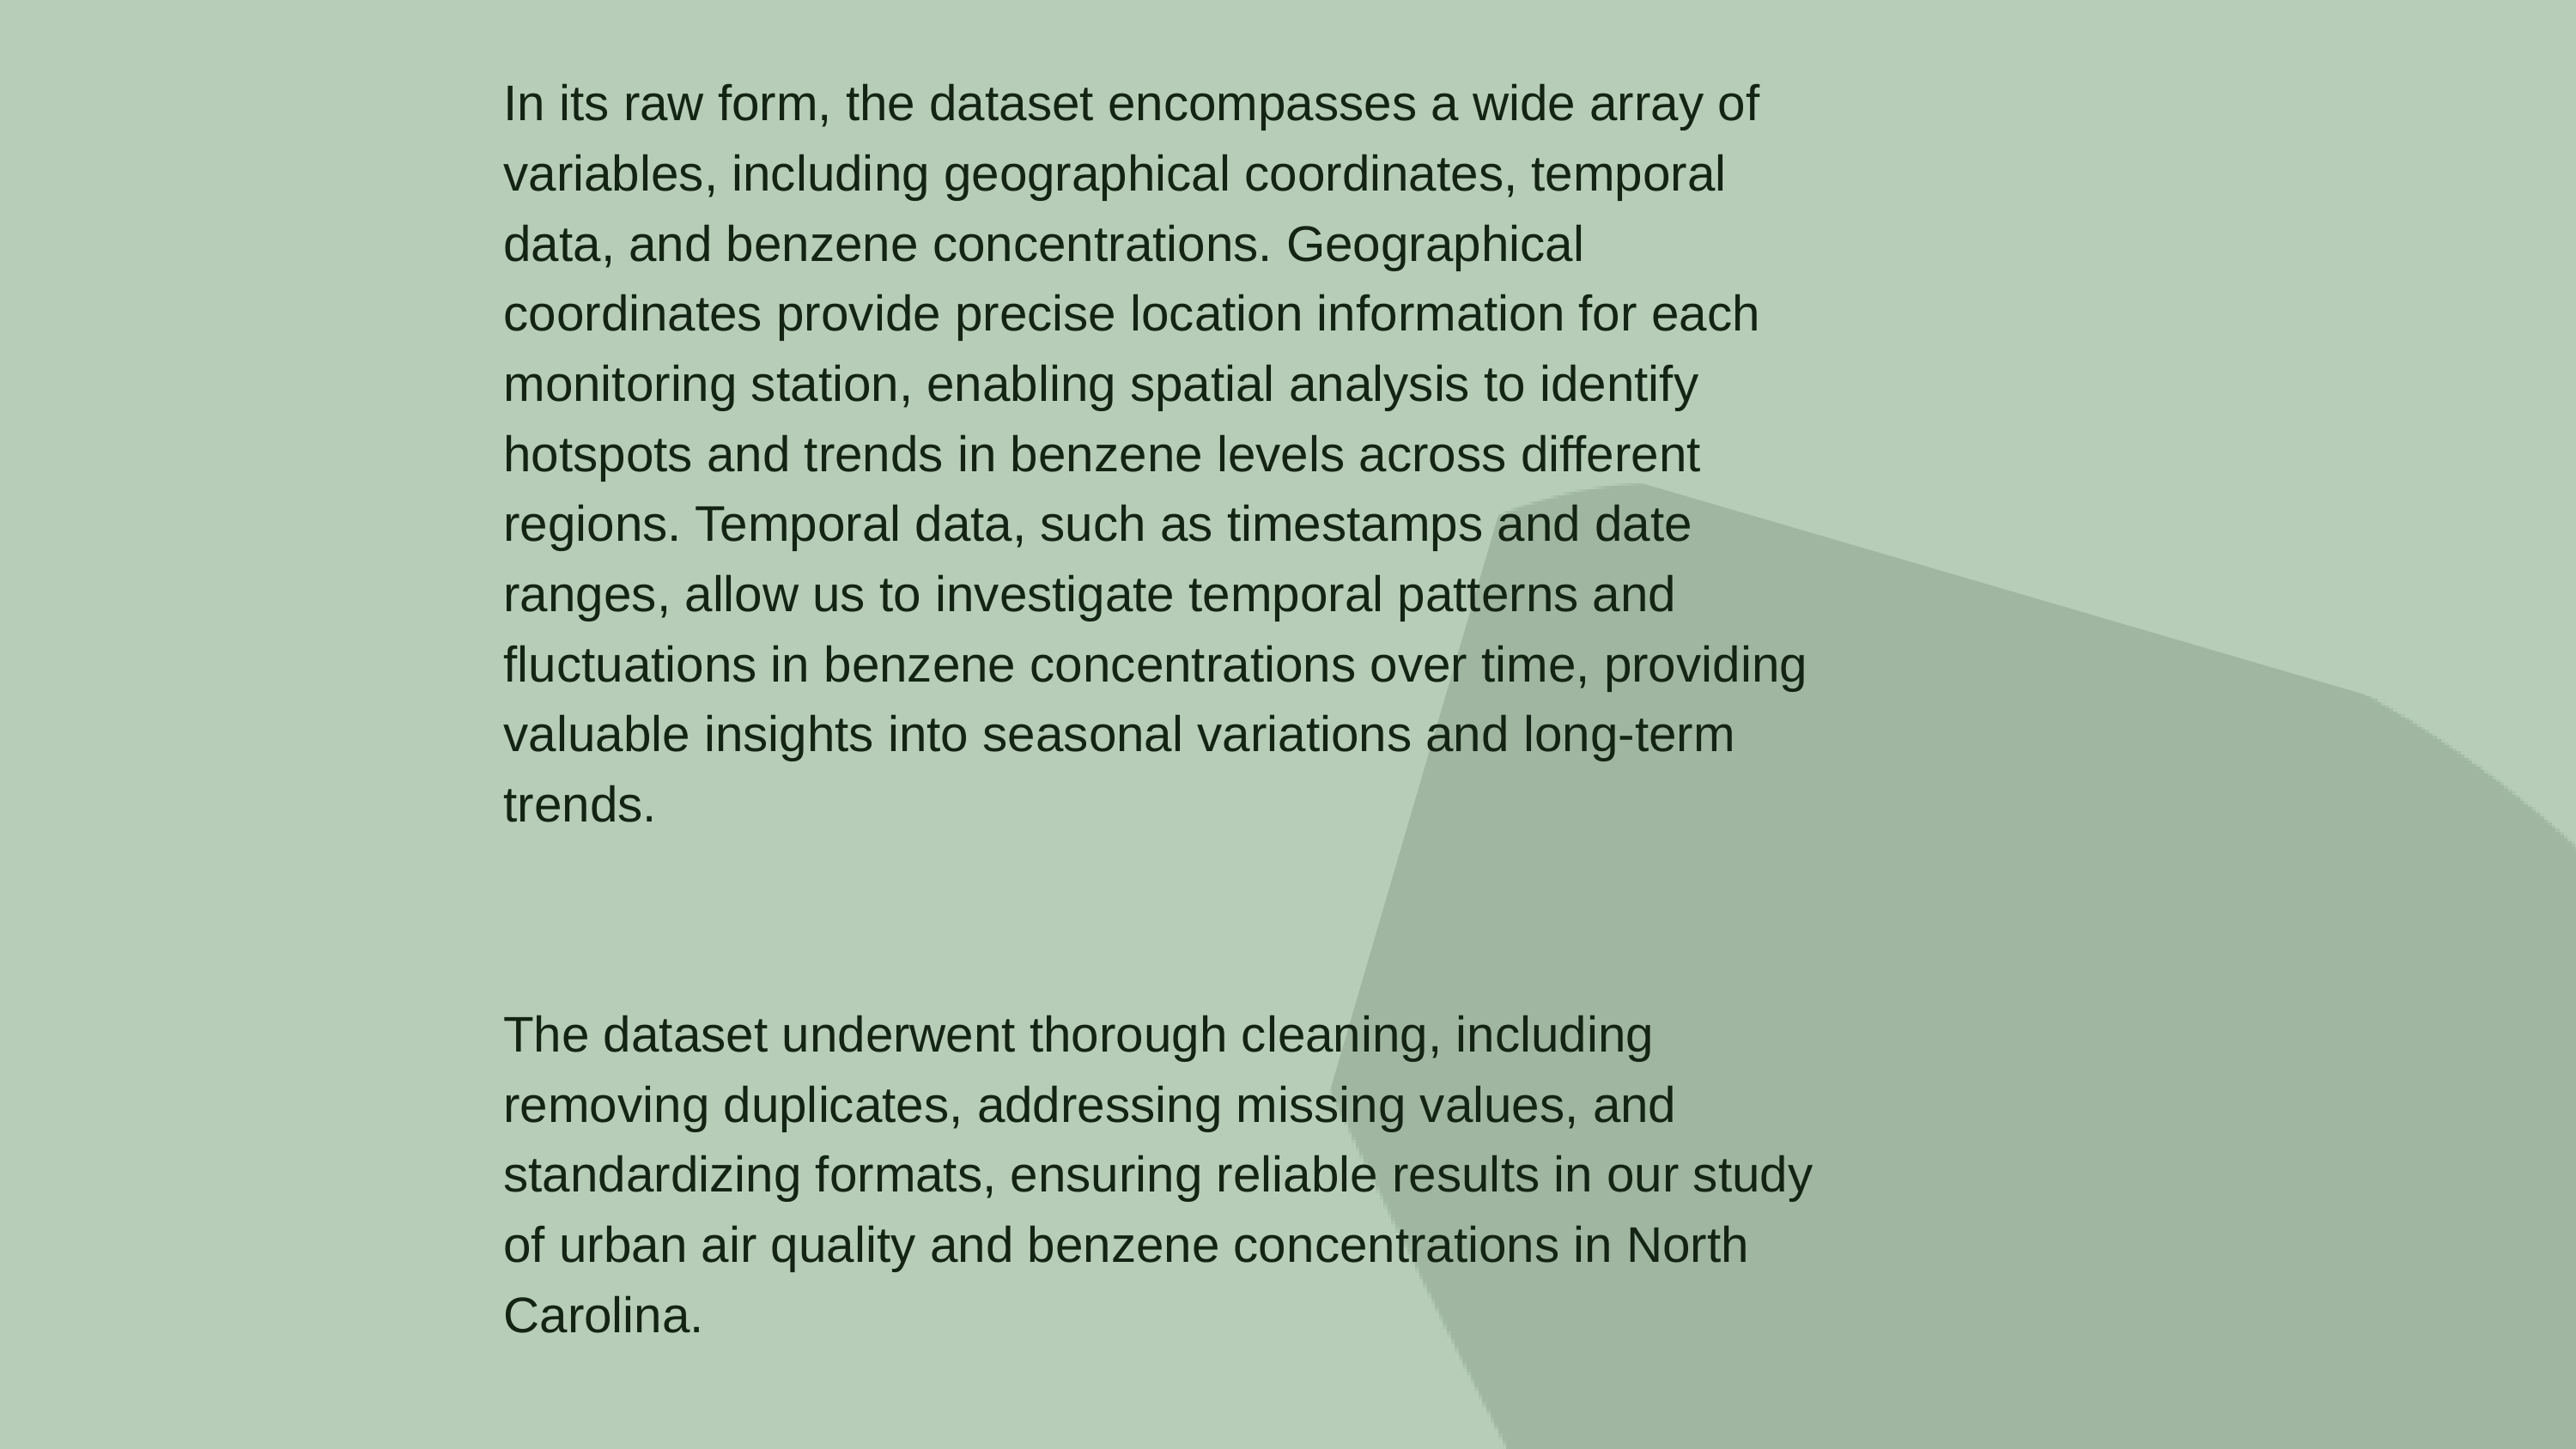

In its raw form, the dataset encompasses a wide array of variables, including geographical coordinates, temporal data, and benzene concentrations. Geographical coordinates provide precise location information for each monitoring station, enabling spatial analysis to identify hotspots and trends in benzene levels across different regions. Temporal data, such as timestamps and date ranges, allow us to investigate temporal patterns and fluctuations in benzene concentrations over time, providing valuable insights into seasonal variations and long-term trends.

The dataset underwent thorough cleaning, including removing duplicates, addressing missing values, and standardizing formats, ensuring reliable results in our study of urban air quality and benzene concentrations in North Carolina.